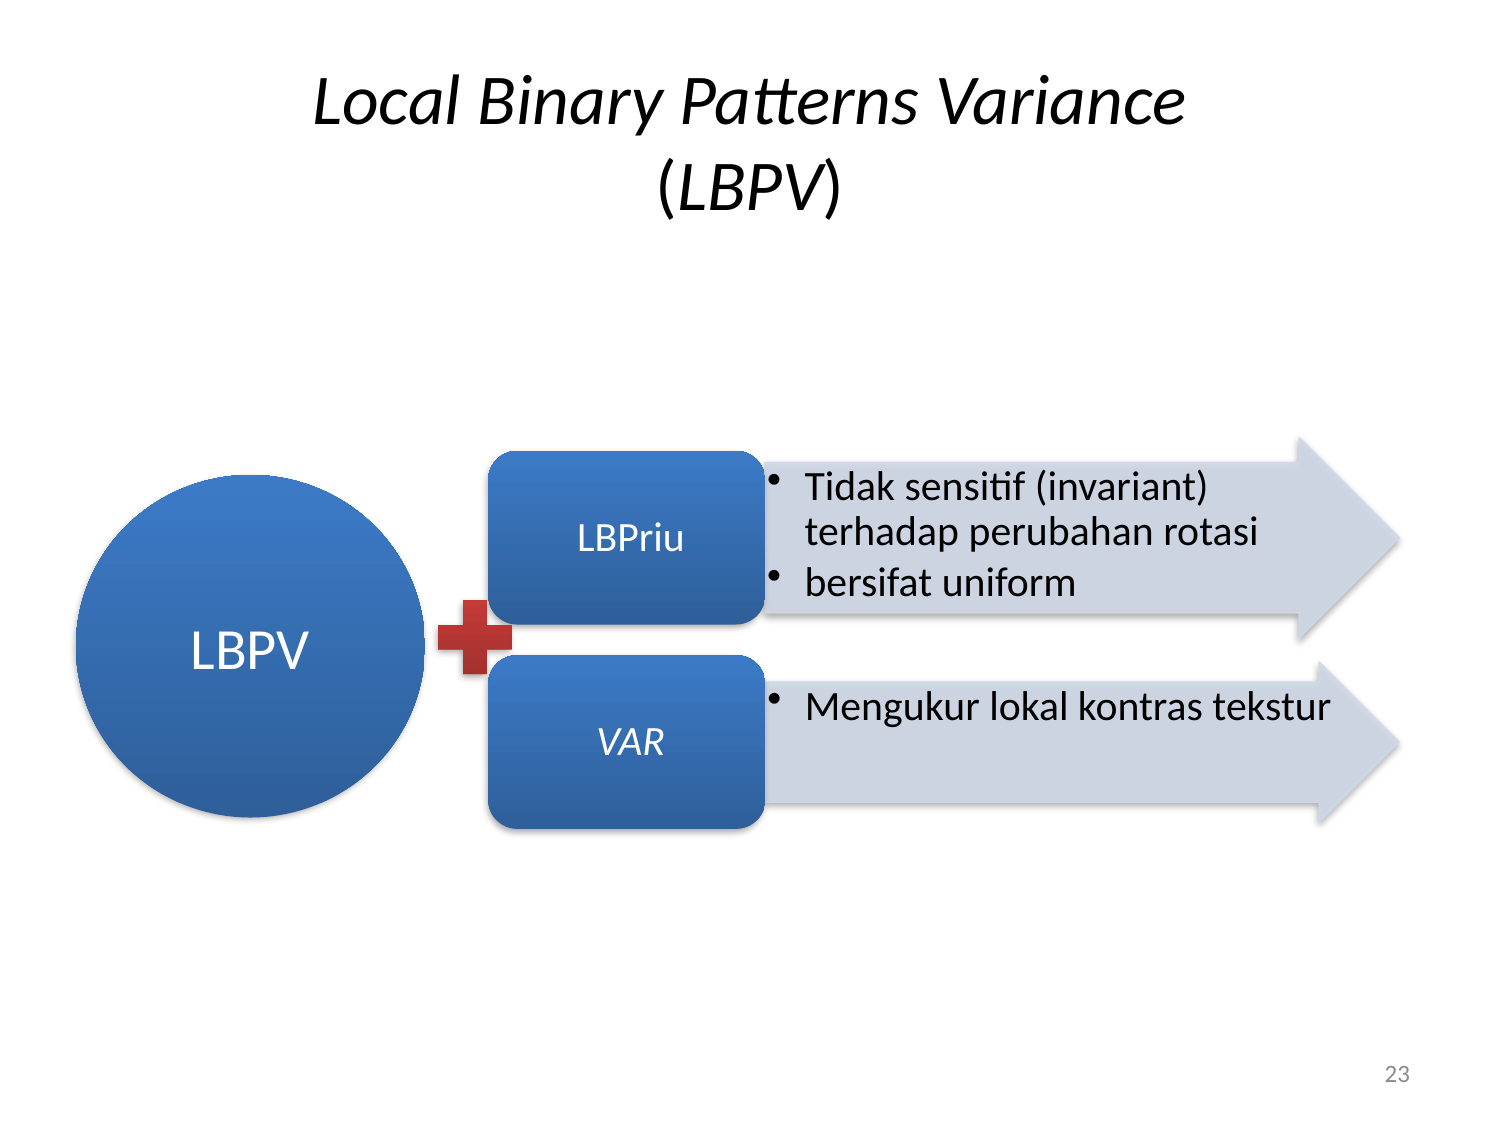

# Local Binary Patterns Variance (LBPV)
Tidak sensitif (invariant) terhadap perubahan rotasi
bersifat uniform
LBPriu
Mengukur lokal kontras tekstur
VAR
LBPV

23